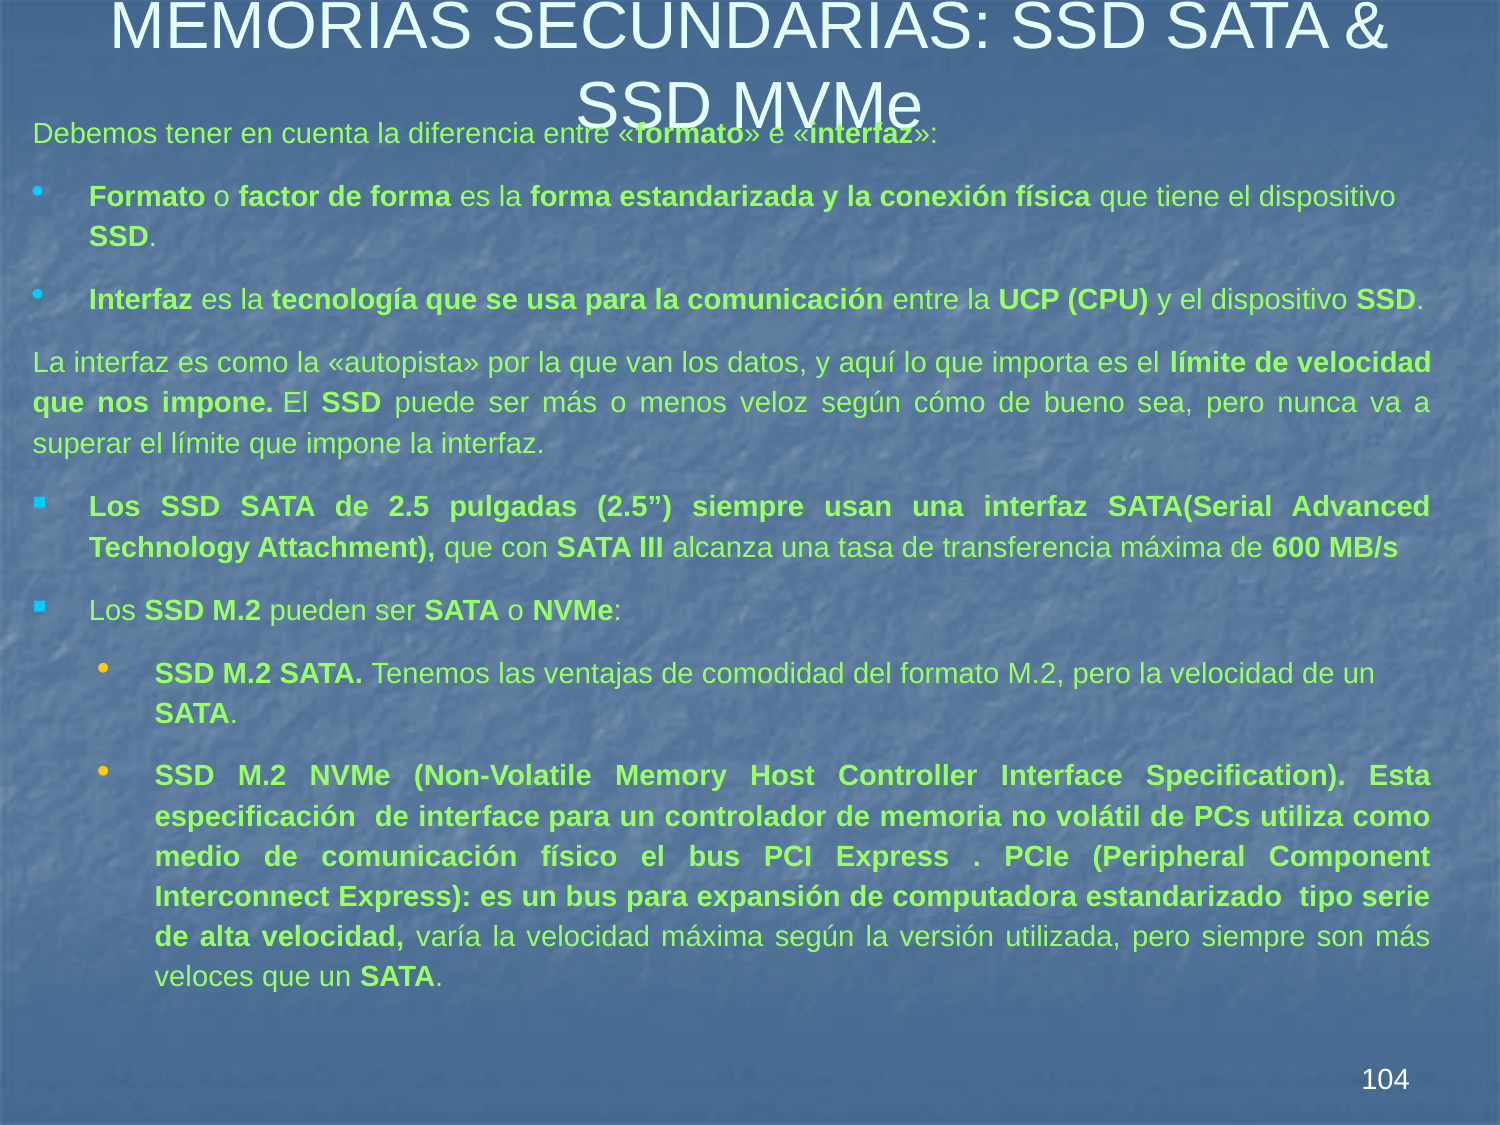

# MEMORIAS SECUNDARIAS: SSD SATA & SSD MVMe
Debemos tener en cuenta la diferencia entre «formato» e «interfaz»:
Formato o factor de forma es la forma estandarizada y la conexión física que tiene el dispositivo SSD.
Interfaz es la tecnología que se usa para la comunicación entre la UCP (CPU) y el dispositivo SSD.
La interfaz es como la «autopista» por la que van los datos, y aquí lo que importa es el límite de velocidad que nos impone. El SSD puede ser más o menos veloz según cómo de bueno sea, pero nunca va a superar el límite que impone la interfaz.
Los SSD SATA de 2.5 pulgadas (2.5”) siempre usan una interfaz SATA(Serial Advanced Technology Attachment), que con SATA III alcanza una tasa de transferencia máxima de 600 MB/s
Los SSD M.2 pueden ser SATA o NVMe:
SSD M.2 SATA. Tenemos las ventajas de comodidad del formato M.2, pero la velocidad de un SATA.
SSD M.2 NVMe (Non-Volatile Memory Host Controller Interface Specification). Esta especificación  de interface para un controlador de memoria no volátil de PCs utiliza como medio de comunicación físico el bus PCI Express . PCIe (Peripheral Component Interconnect Express): es un bus para expansión de computadora estandarizado  tipo serie de alta velocidad, varía la velocidad máxima según la versión utilizada, pero siempre son más veloces que un SATA.

104